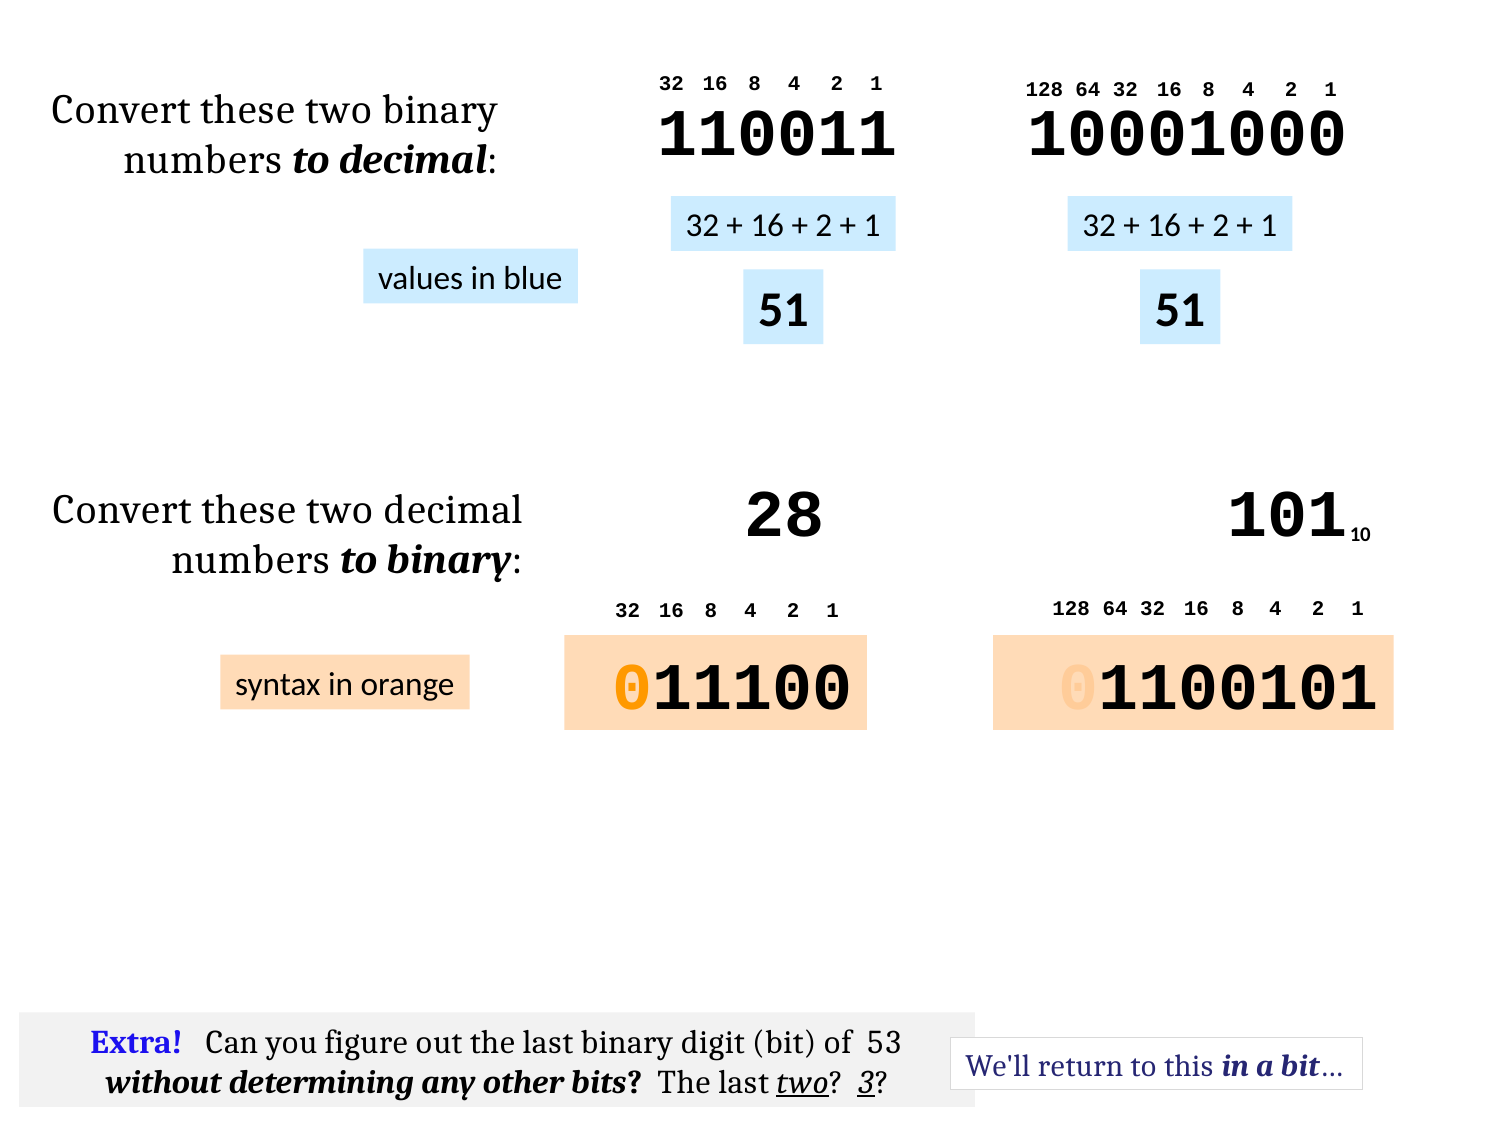

32
16
8
4
2
1
128
64
32
16
8
4
2
1
Convert these two binary numbers to decimal:
110011
10001000
32 + 16 + 2 + 1
32 + 16 + 2 + 1
values in blue
51
51
28
101
Convert these two decimal numbers to binary:
10
128
64
32
16
8
4
2
1
32
16
8
4
2
1
011100
01100101
syntax in orange
Extra!   Can you figure out the last binary digit (bit) of  53 without determining any other bits?  The last two?  3?
We'll return to this in a bit…